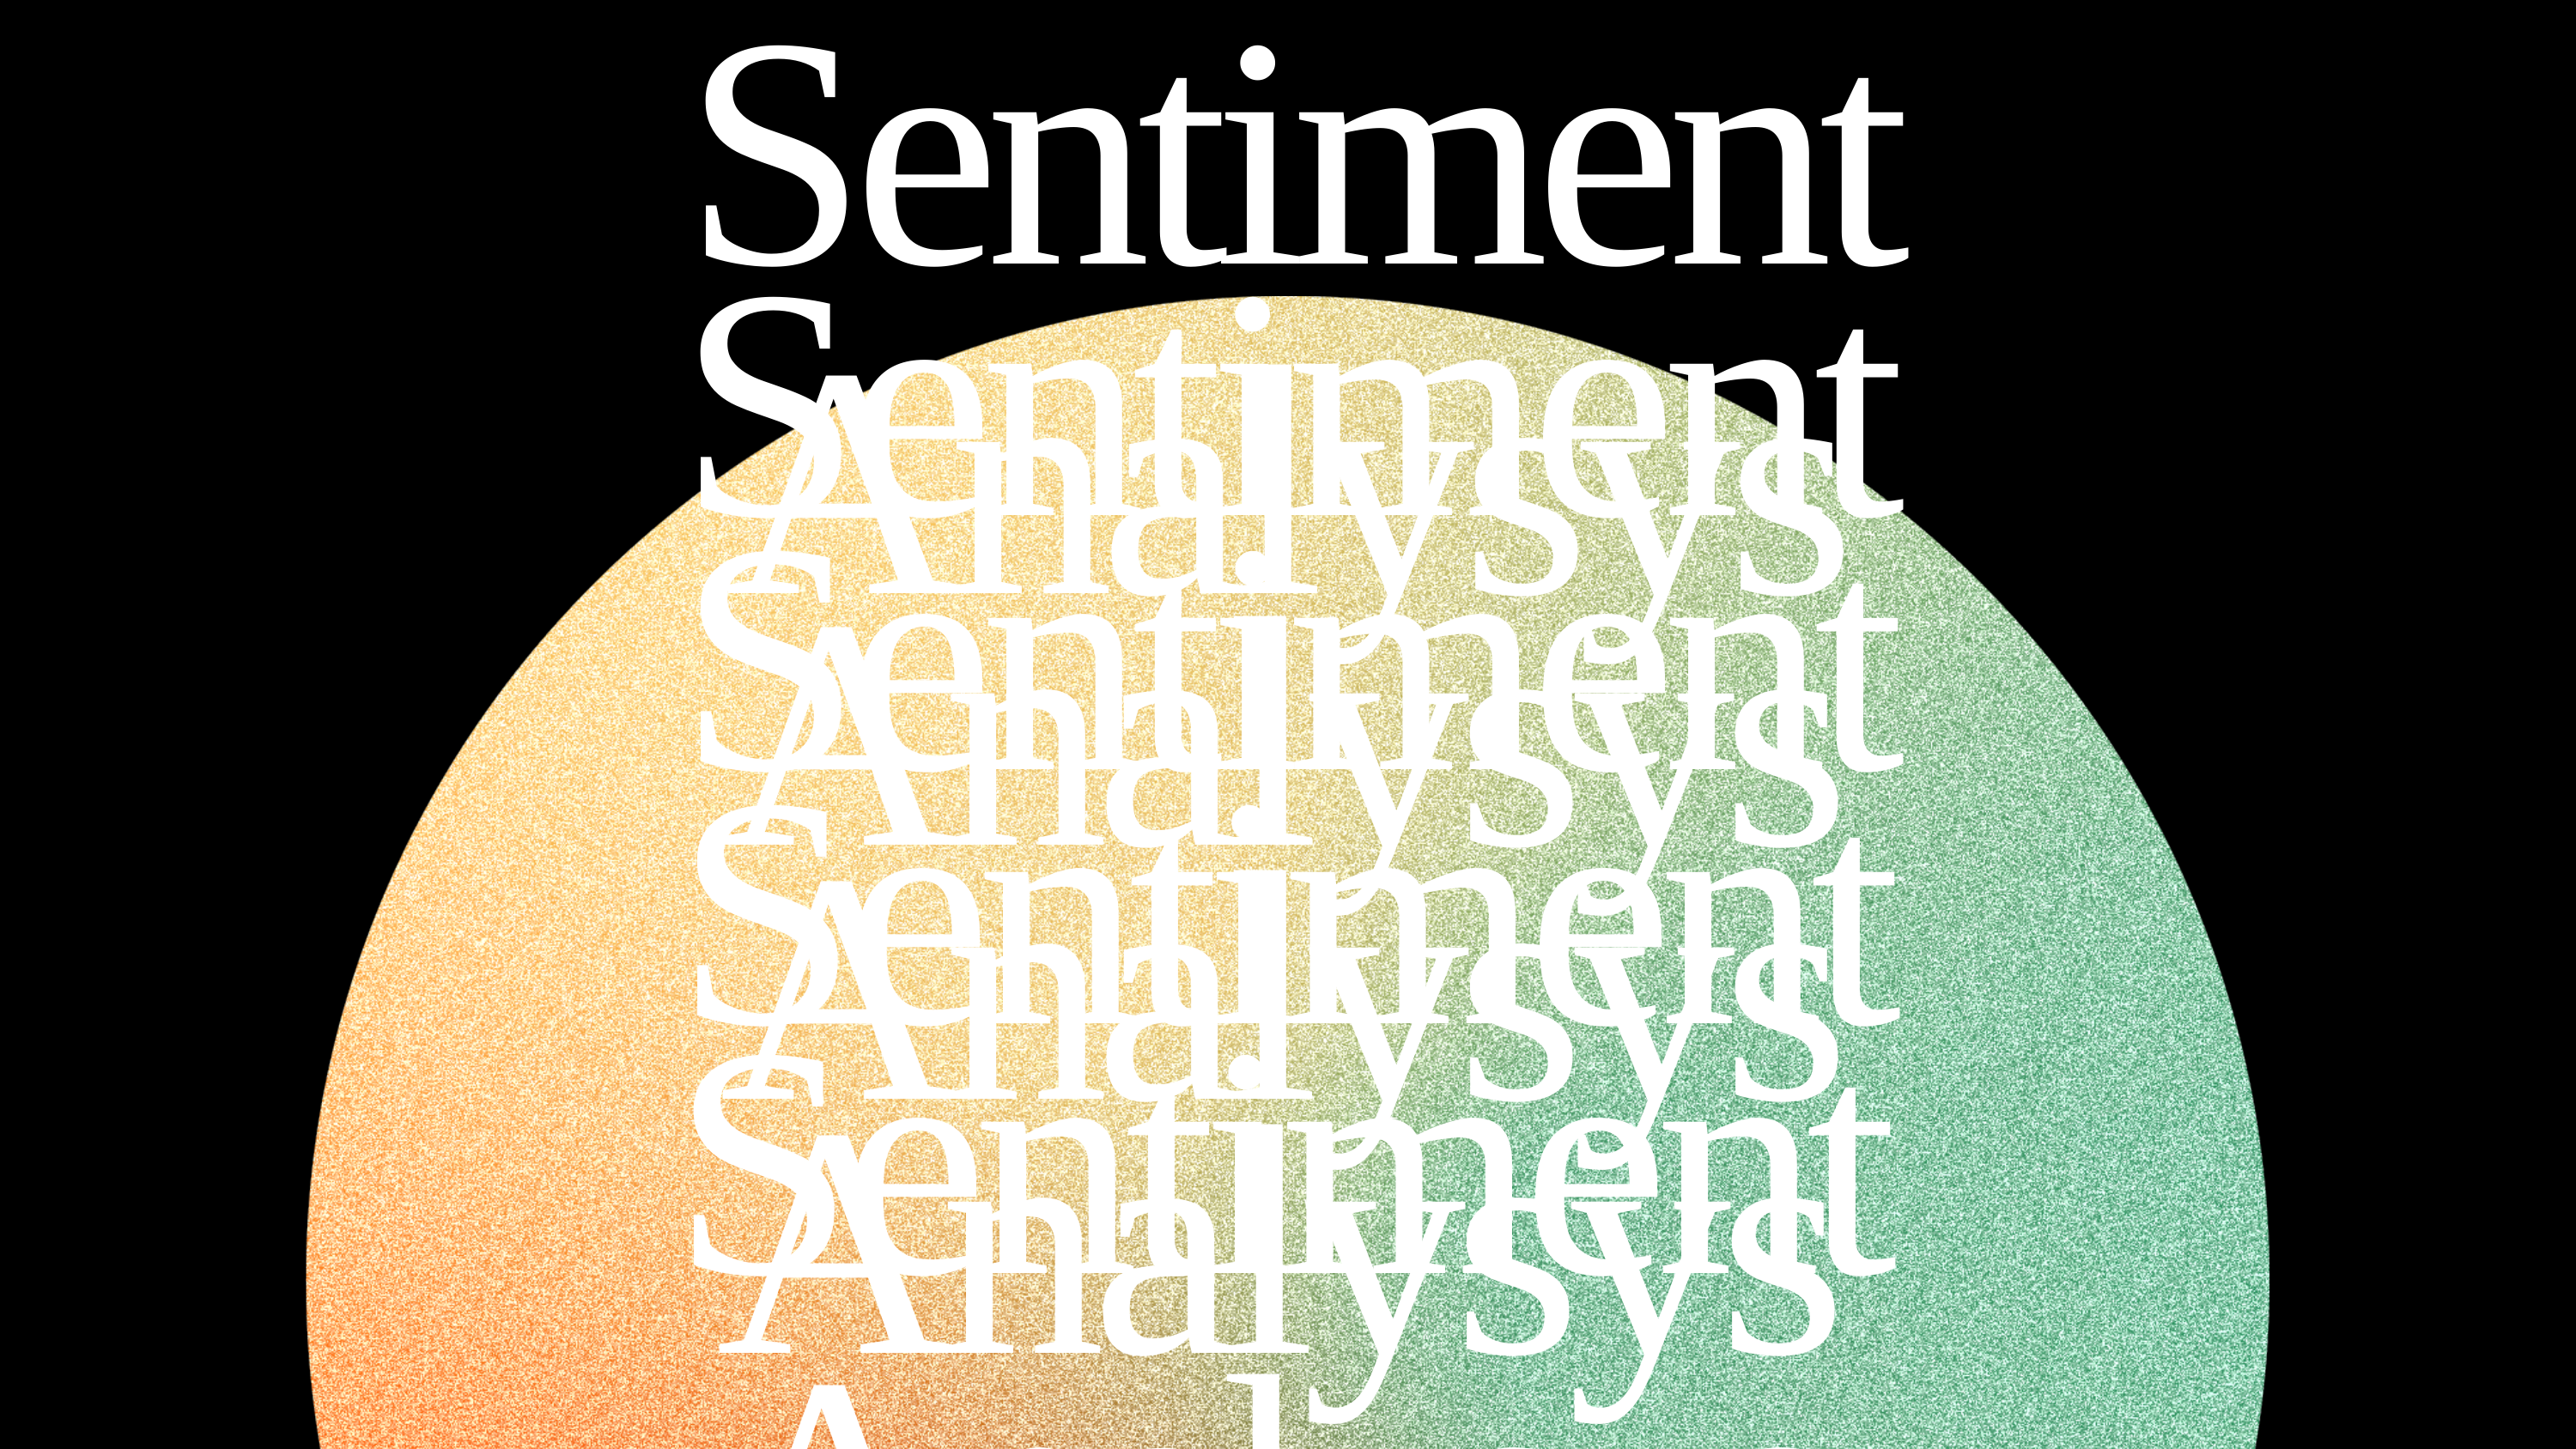

Sentiment Analysys

Sentiment Analysys
Table of Contents
Introduction
Elaborate on your topic here.
About Us
Elaborate on your topic here.
Our Projects
Elaborate on your topic here.
Chapter Title
Elaborate on your topic here.

Sentiment Analysys
Sentiment Analysys
Sentiment Analysys